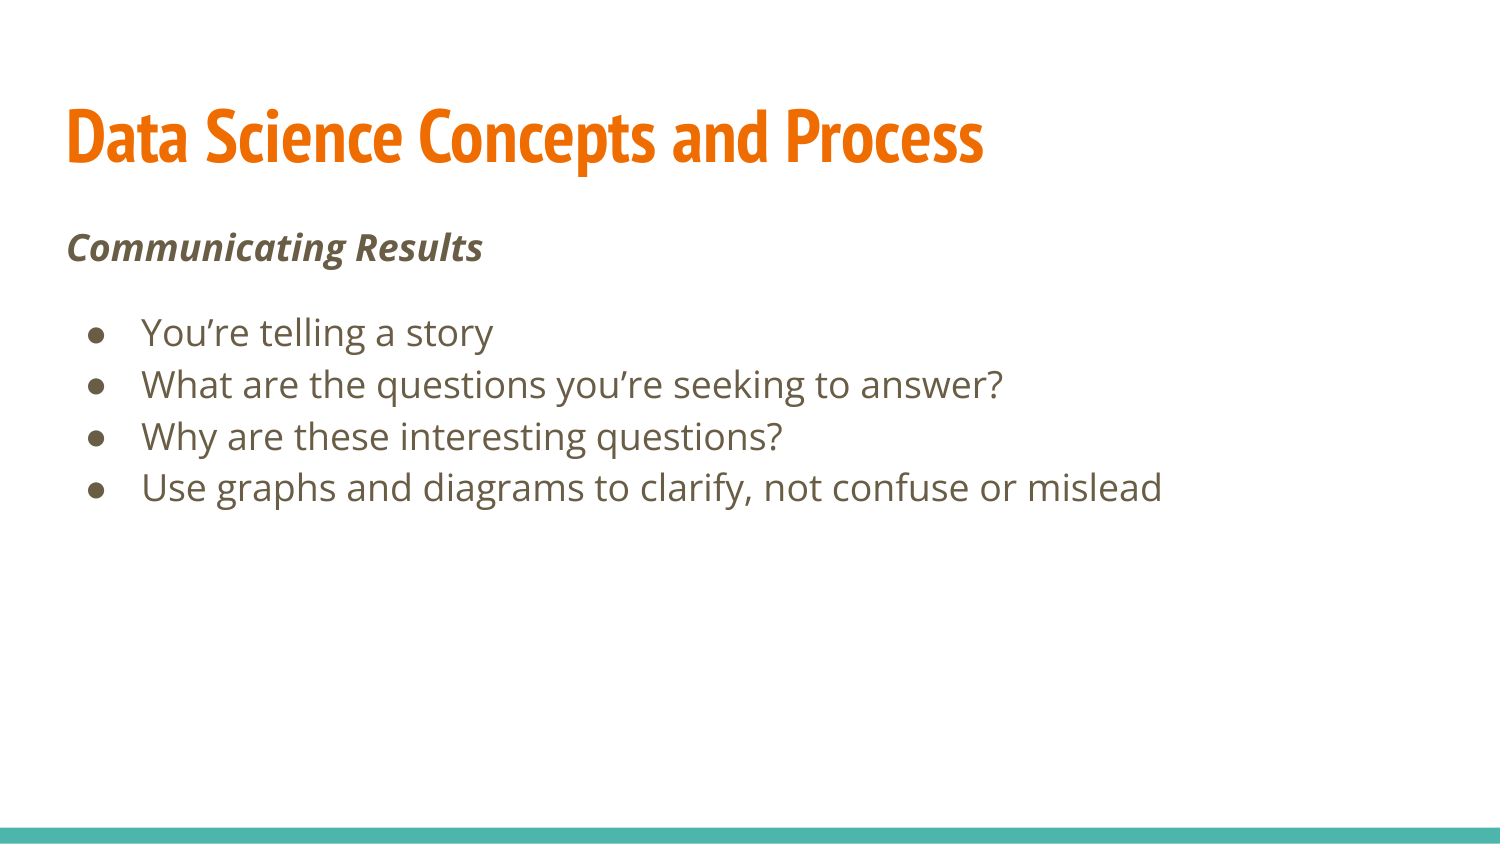

# Data Science Concepts and Process
Communicating Results
You’re telling a story
What are the questions you’re seeking to answer?
Why are these interesting questions?
Use graphs and diagrams to clarify, not confuse or mislead